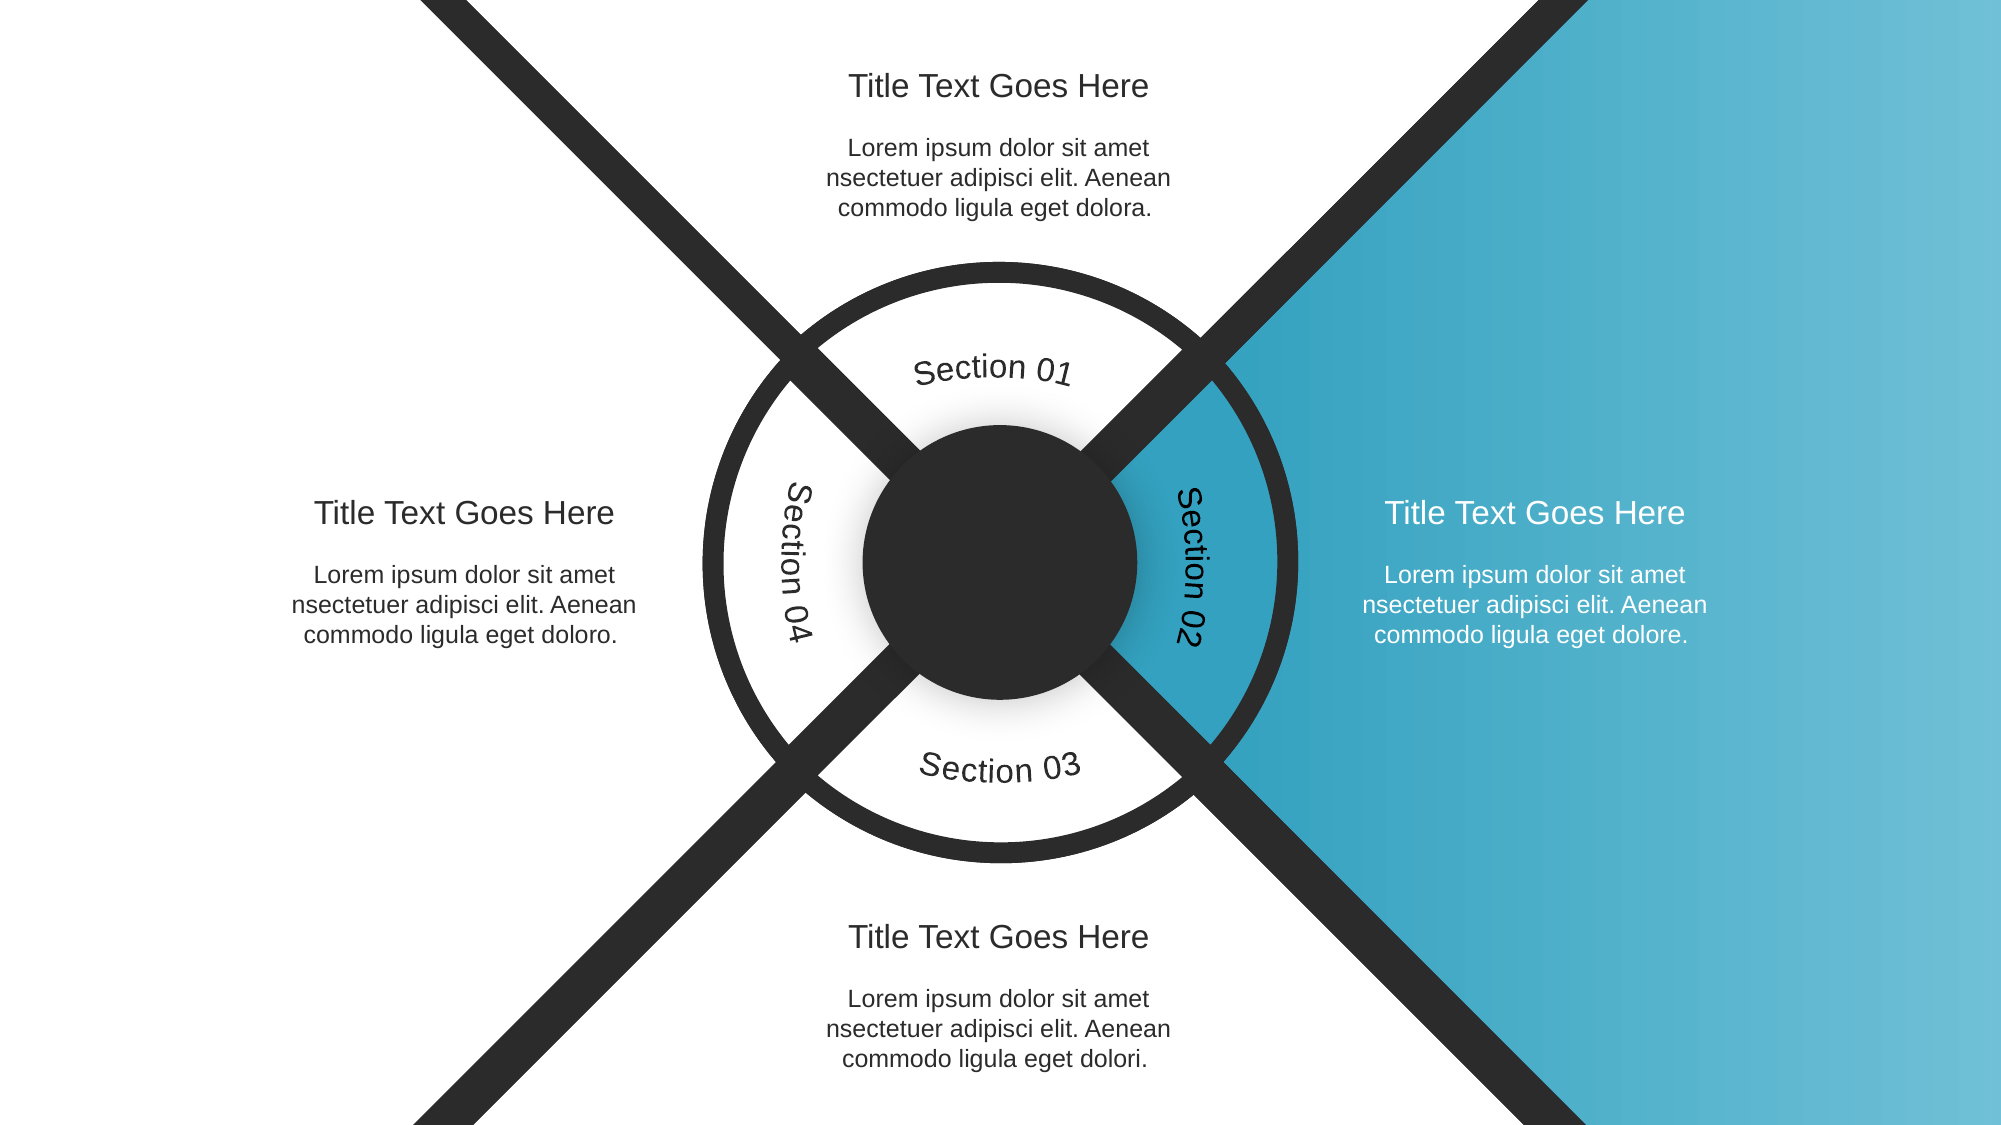

Title Text Goes Here

Lorem ipsum dolor sit amet nsectetuer adipisci elit. Aenean commodo ligula eget dolora.

Section 01

Title Text Goes Here

Lorem ipsum dolor sit amet nsectetuer adipisci elit. Aenean commodo ligula eget doloro.
Title Text Goes Here

Lorem ipsum dolor sit amet nsectetuer adipisci elit. Aenean commodo ligula eget dolore.

Section 04
Section 02
Section 03
Title Text Goes Here

Lorem ipsum dolor sit amet nsectetuer adipisci elit. Aenean commodo ligula eget dolori.